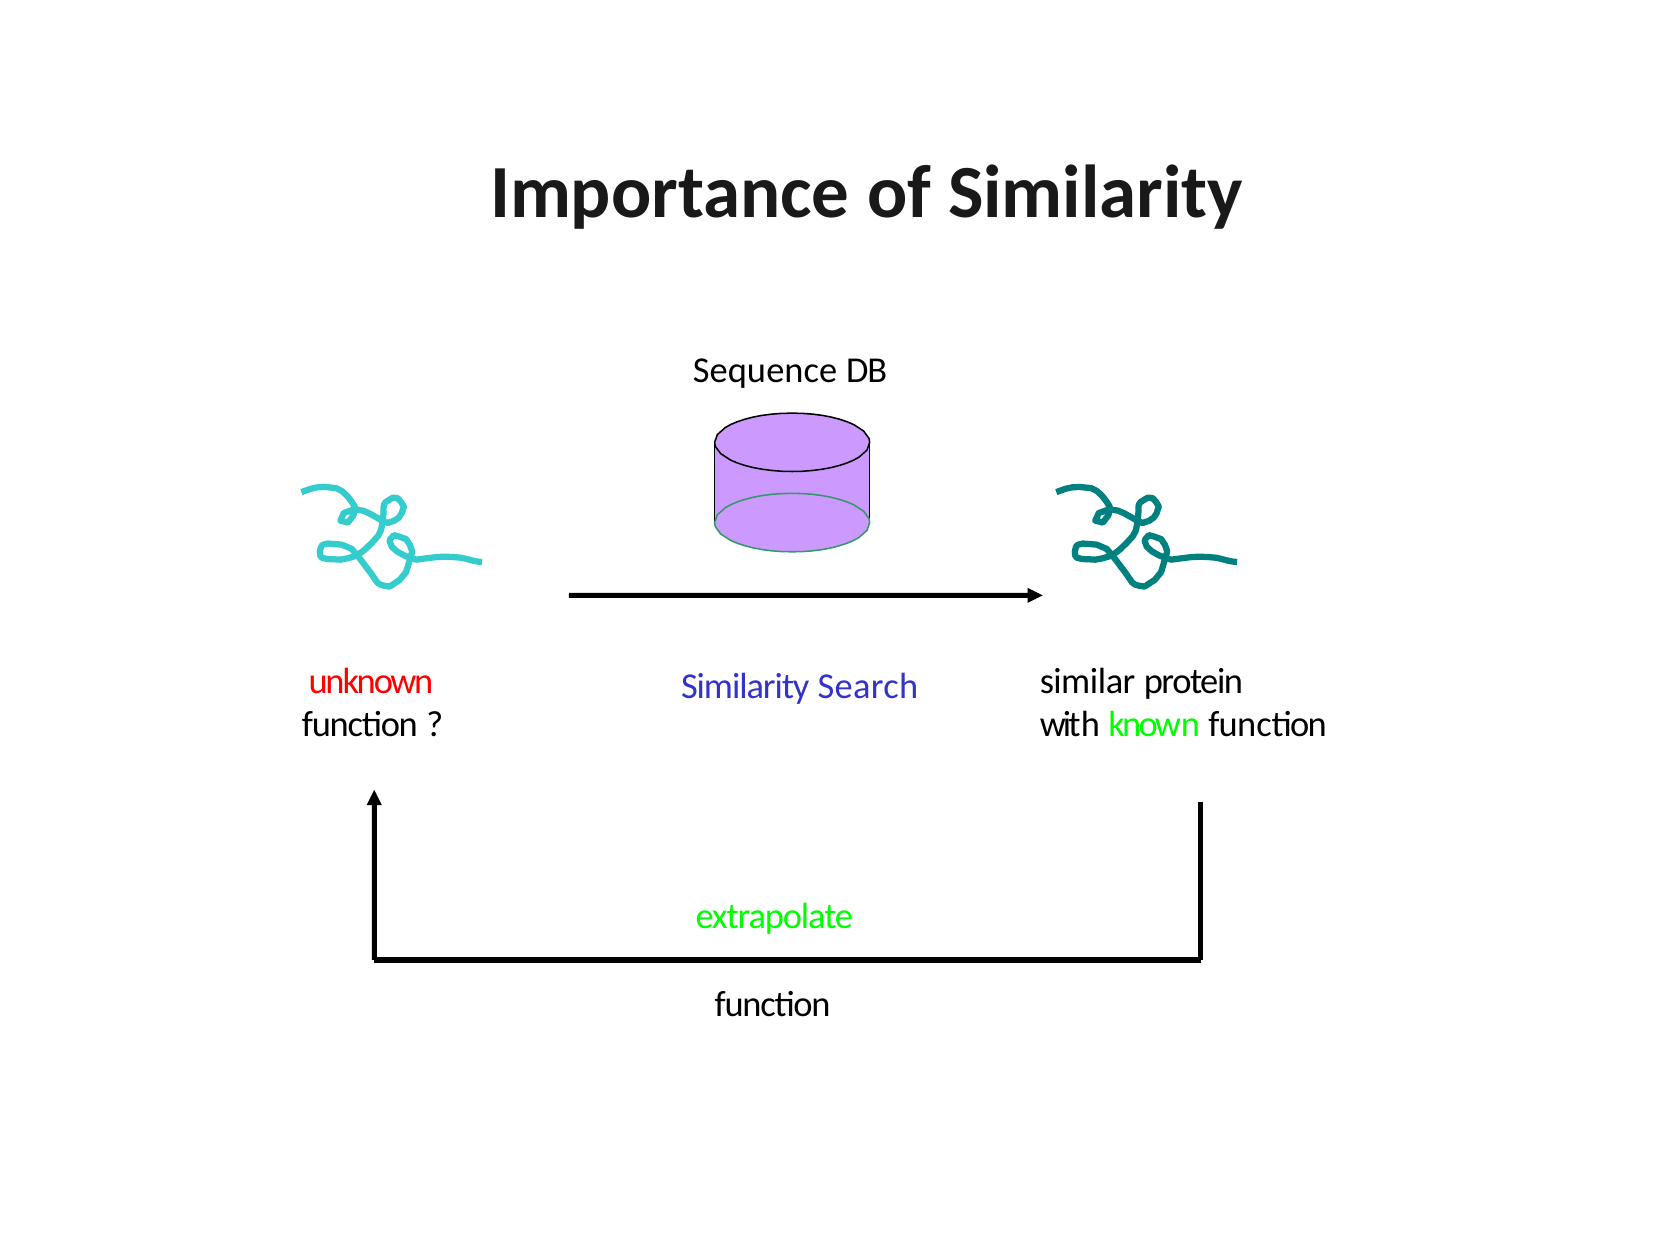

Importance of Similarity
Sequence DB

unknown  function ?
similar protein
with known function
Similarity Search

extrapolate

function